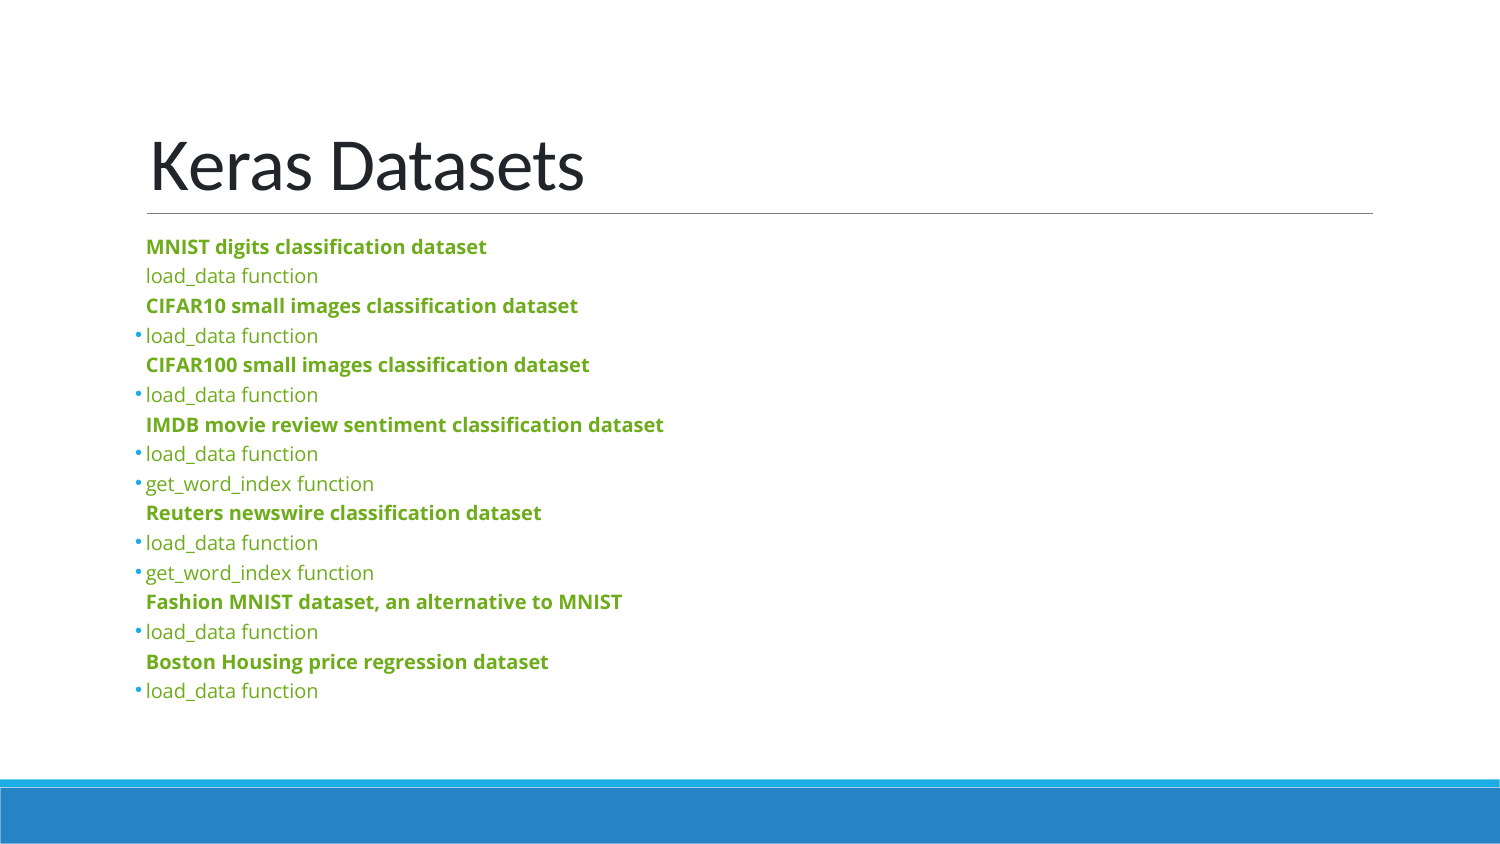

# Keras Datasets
MNIST digits classification dataset
load_data function
CIFAR10 small images classification dataset
load_data function
CIFAR100 small images classification dataset
load_data function
IMDB movie review sentiment classification dataset
load_data function
get_word_index function
Reuters newswire classification dataset
load_data function
get_word_index function
Fashion MNIST dataset, an alternative to MNIST
load_data function
Boston Housing price regression dataset
load_data function